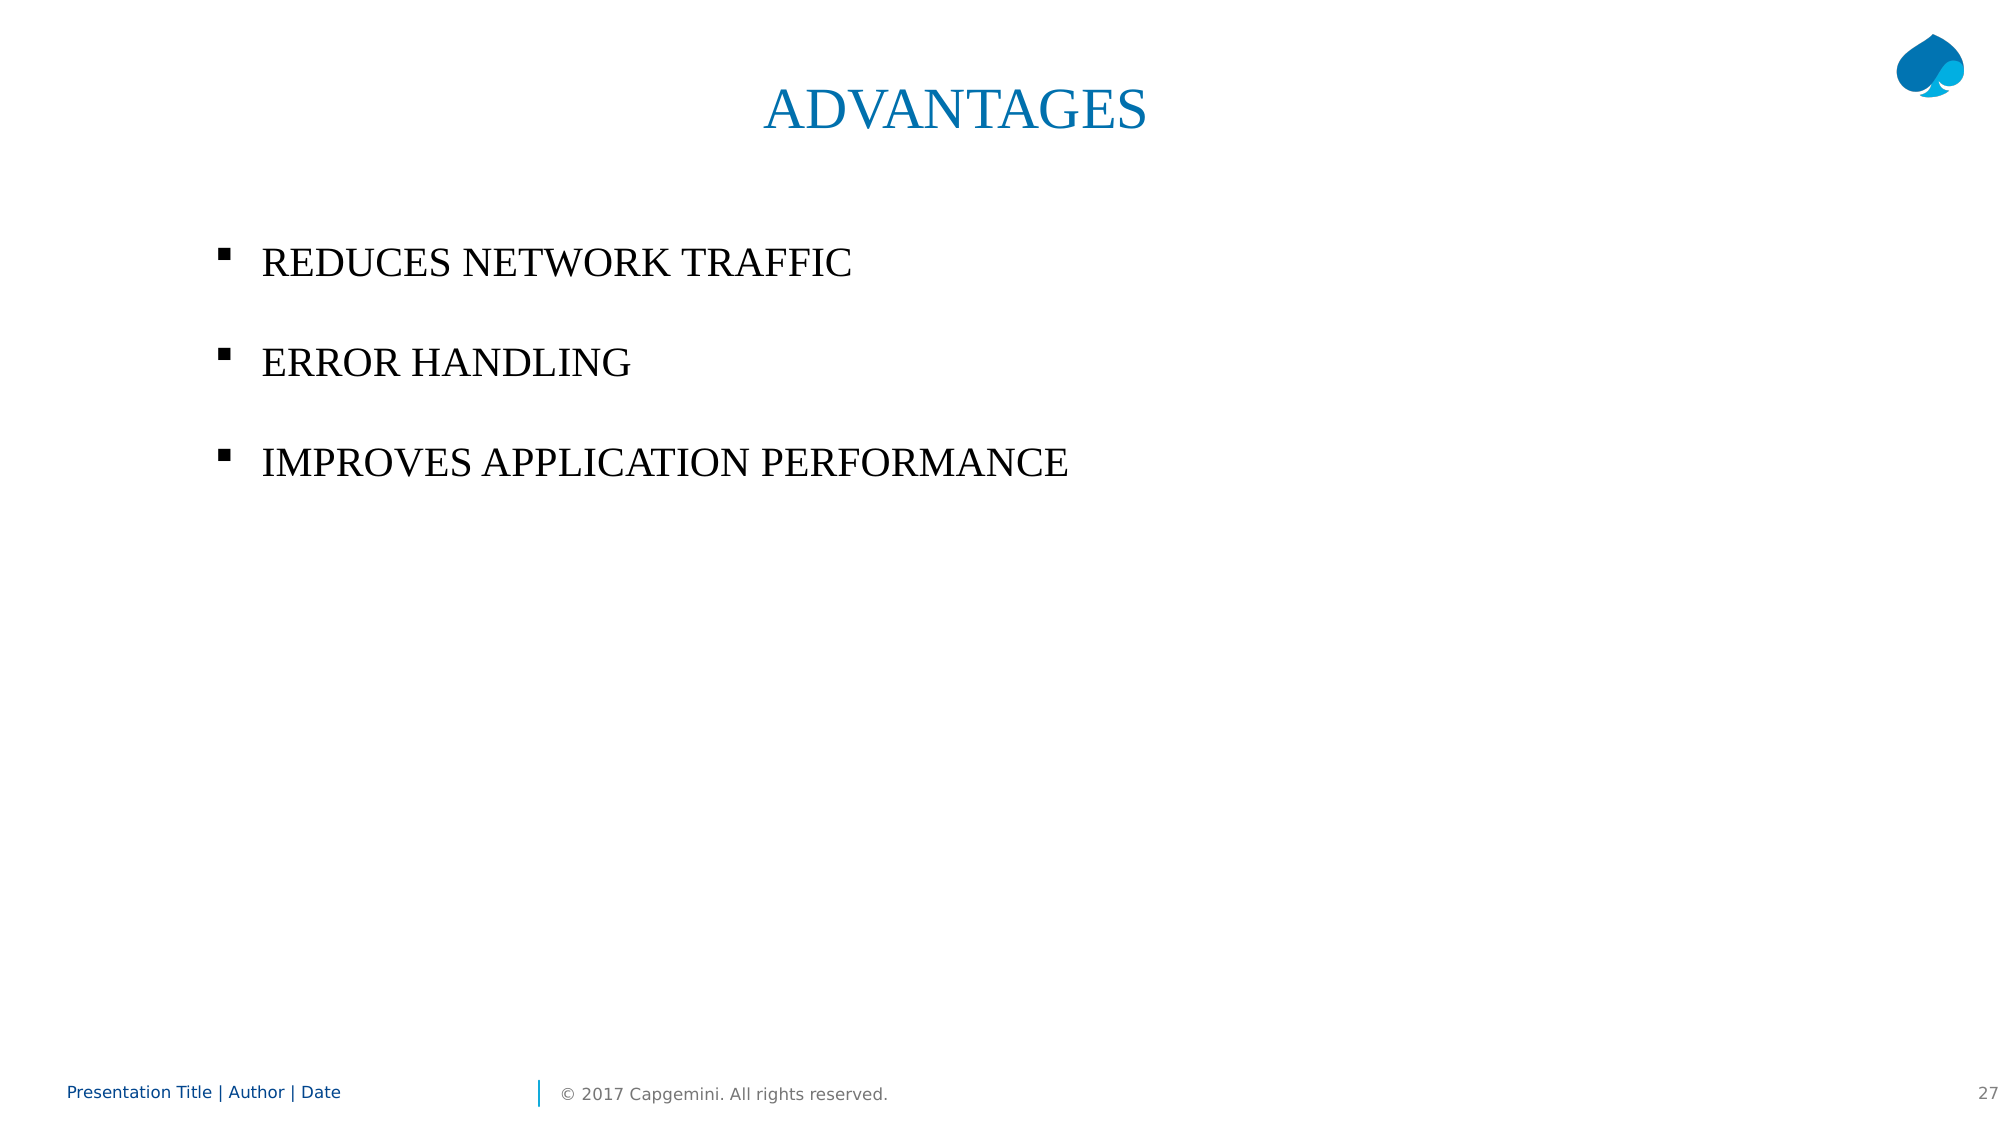

ADVANTAGES

REDUCES NETWORK TRAFFIC
ERROR HANDLING
IMPROVES APPLICATION PERFORMANCE